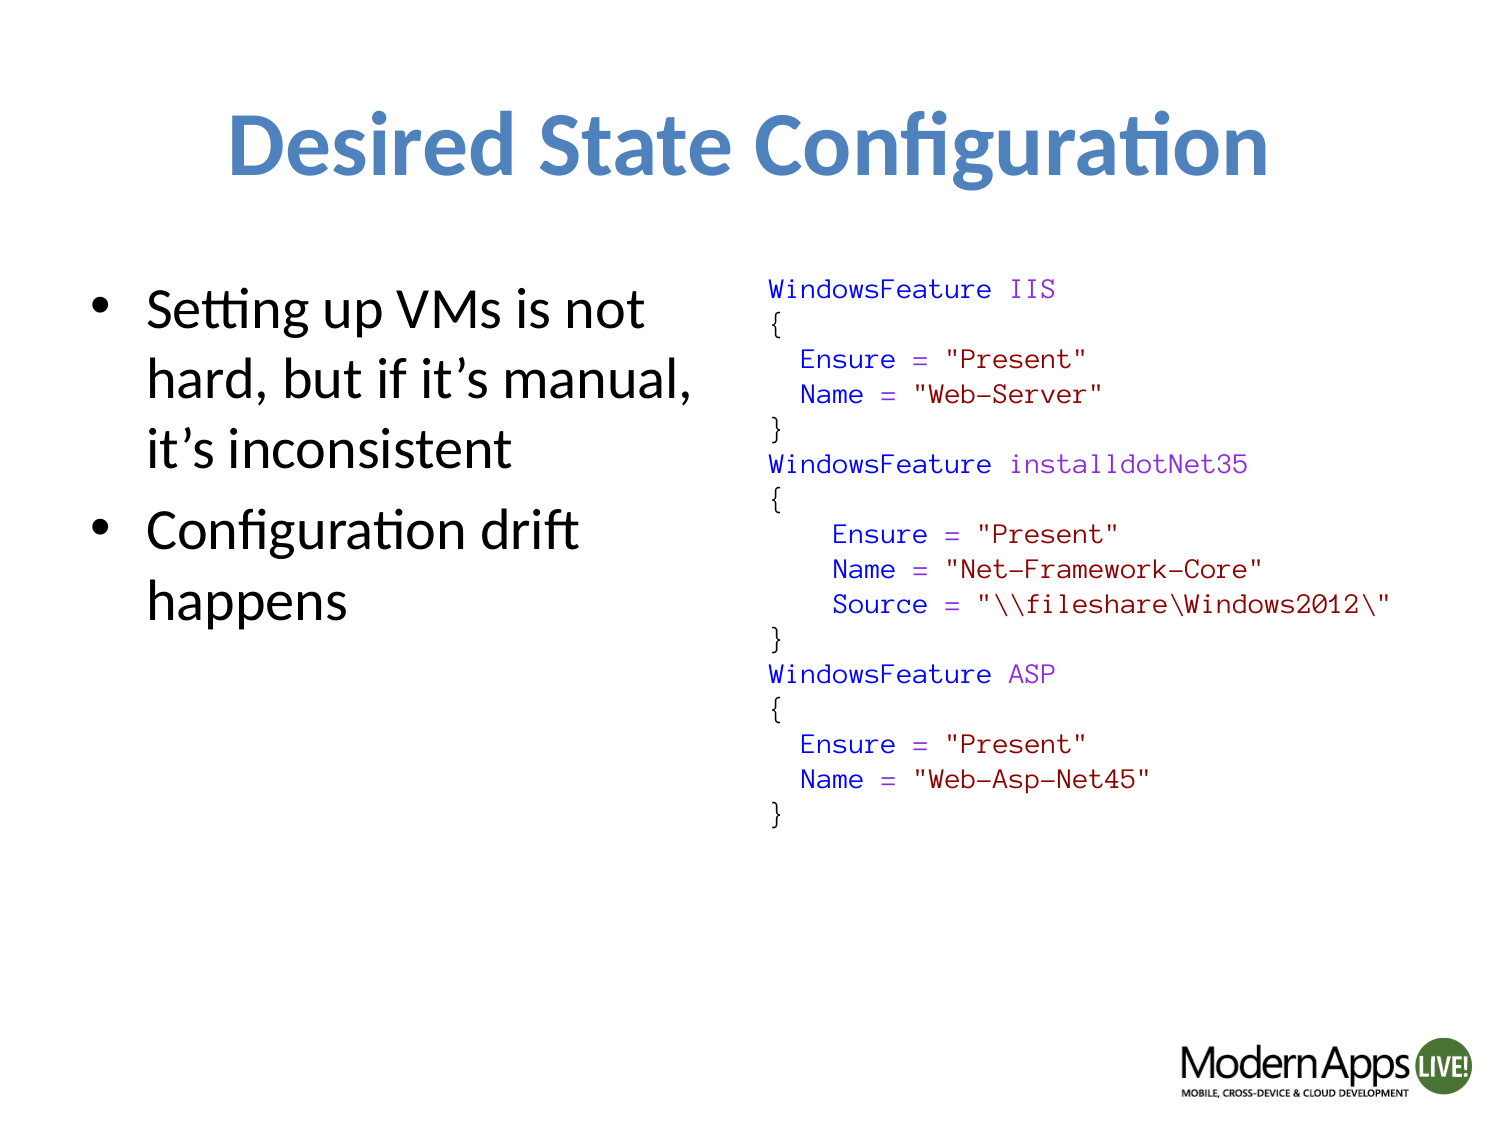

# Desired State Configuration
Setting up VMs is not hard, but if it’s manual, it’s inconsistent
Configuration drift happens
    WindowsFeature IIS
    {
      Ensure = "Present"
      Name = "Web-Server"
    }
    WindowsFeature installdotNet35
    {
        Ensure = "Present"
        Name = "Net-Framework-Core"
        Source = "\\fileshare\Windows2012\"
    }
    WindowsFeature ASP
    {
      Ensure = "Present"
      Name = "Web-Asp-Net45"
    }